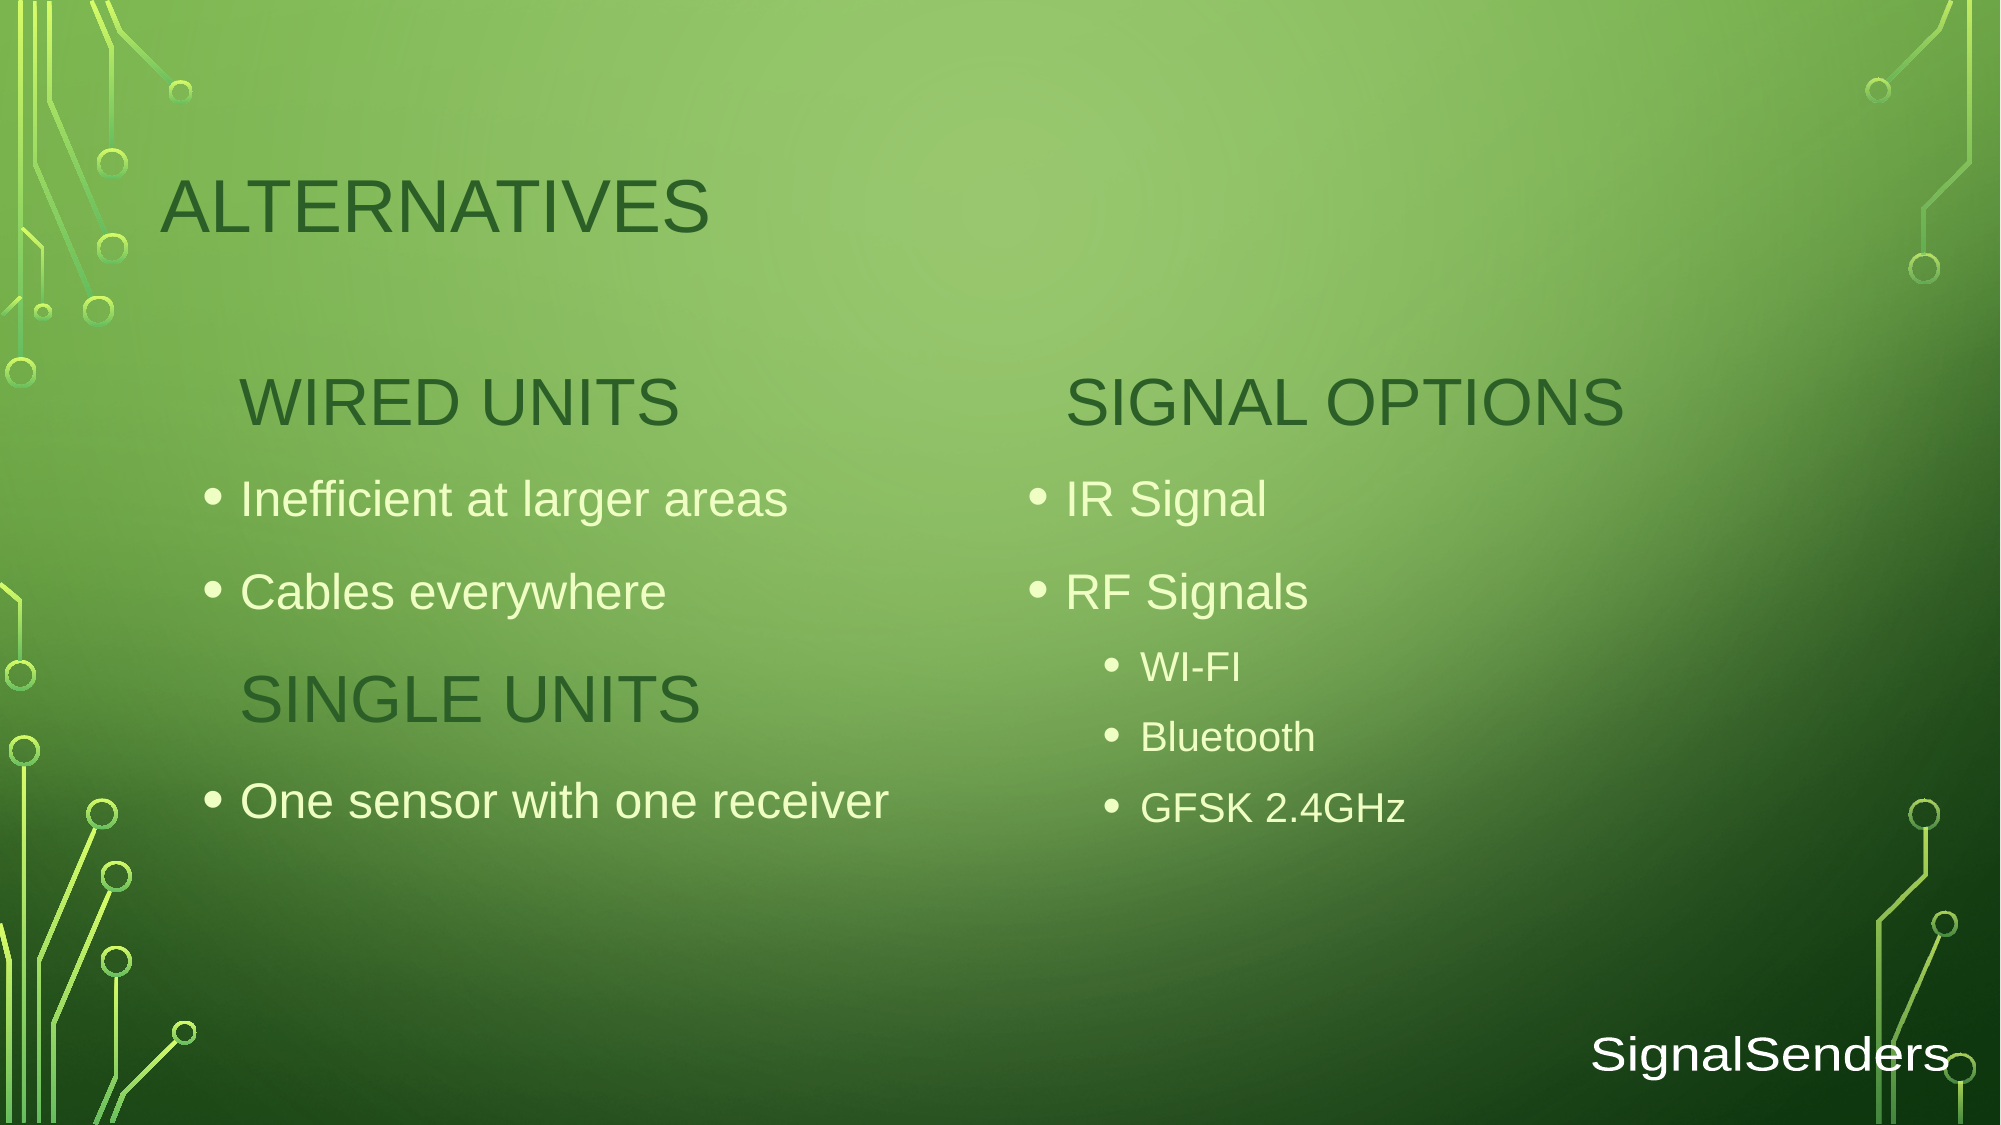

# Alternatives
Signal Options
Wired UNITS
Inefficient at larger areas
Cables everywhere
  SINGLE UNITS
One sensor with one receiver

IR Signal
RF Signals
WI-FI
Bluetooth
GFSK 2.4GHz

SignalSenders